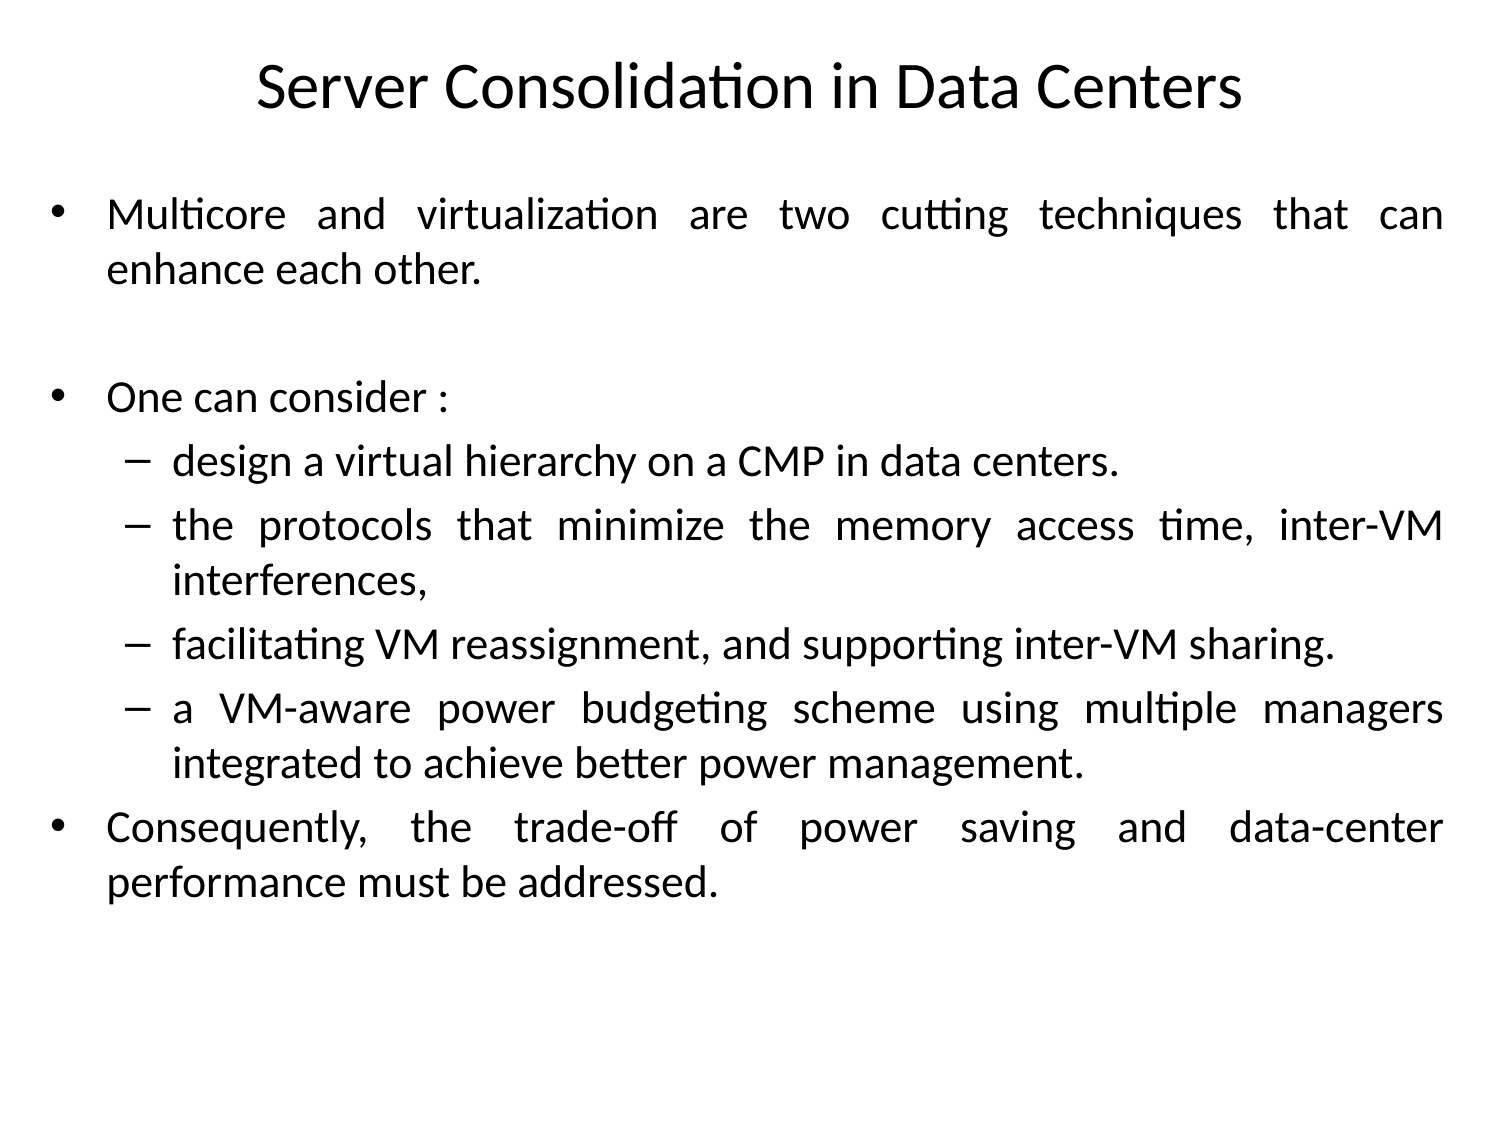

# Server Consolidation in Data Centers
Multicore and virtualization are two cutting techniques that can enhance each other.

One can consider :
design a virtual hierarchy on a CMP in data centers.
the protocols that minimize the memory access time, inter-VM interferences,
facilitating VM reassignment, and supporting inter-VM sharing.
a VM-aware power budgeting scheme using multiple managers integrated to achieve better power management.
Consequently, the trade-off of power saving and data-center performance must be addressed.